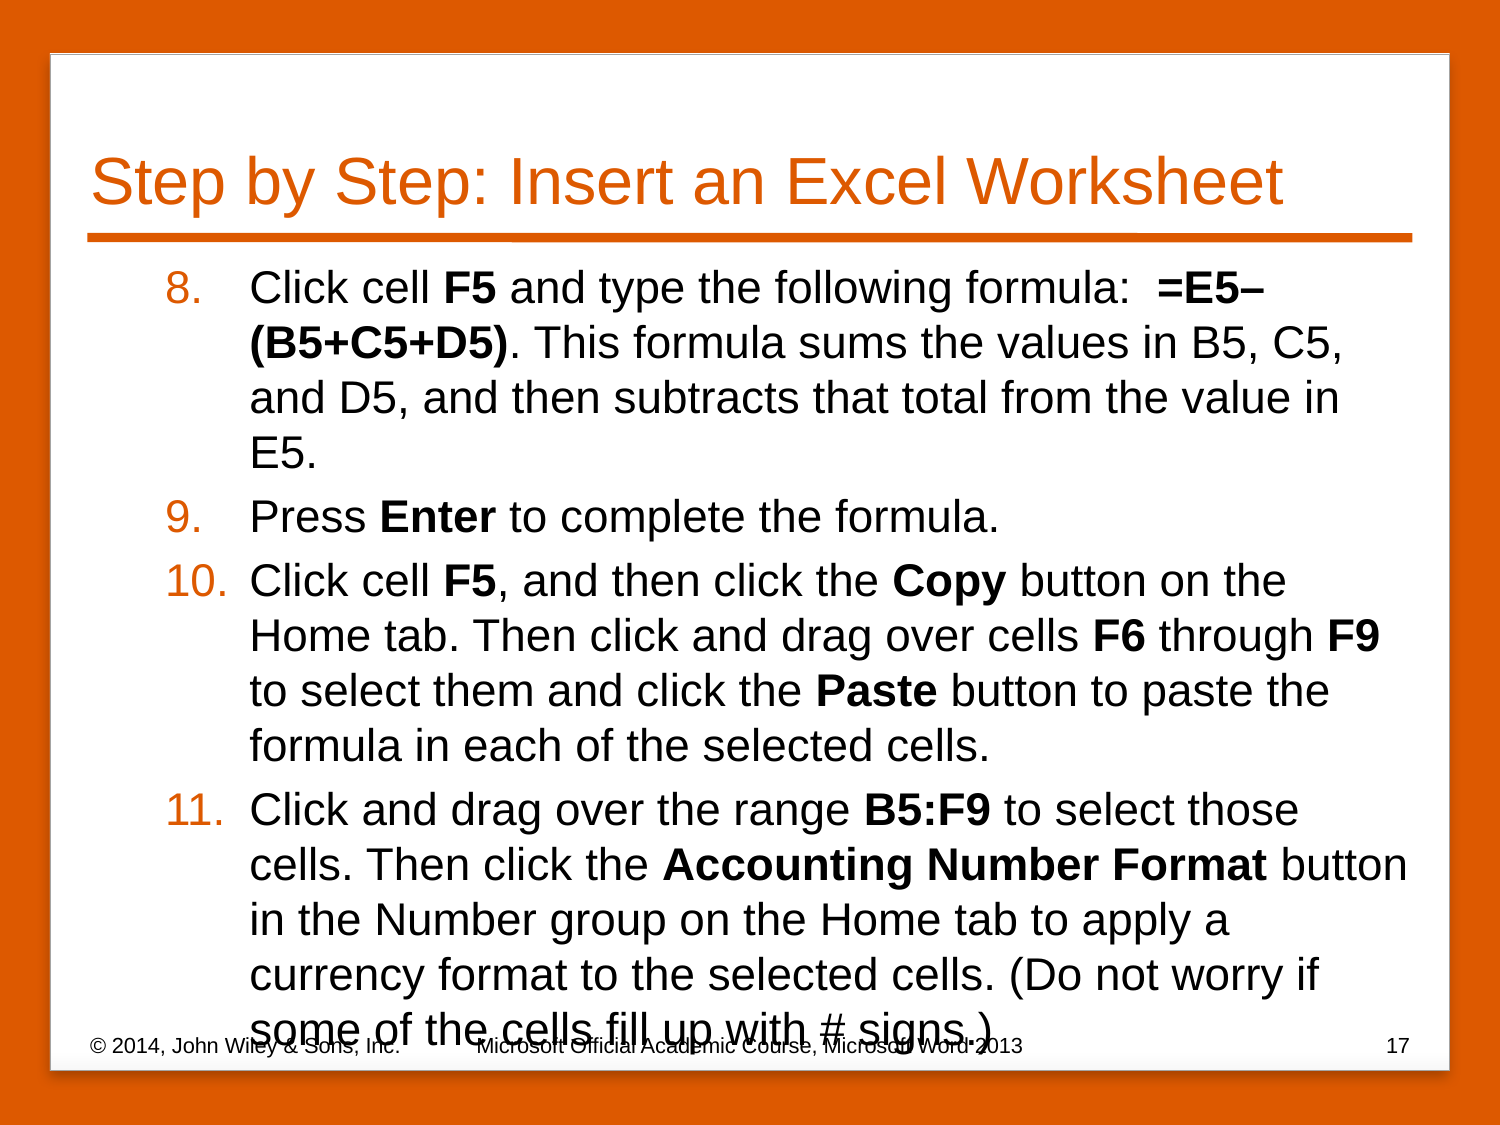

# Step by Step: Insert an Excel Worksheet
Click cell F5 and type the following formula:  =E5–(B5+C5+D5). This formula sums the values in B5, C5, and D5, and then subtracts that total from the value in E5.
Press Enter to complete the formula.
Click cell F5, and then click the Copy button on the Home tab. Then click and drag over cells F6 through F9 to select them and click the Paste button to paste the formula in each of the selected cells.
Click and drag over the range B5:F9 to select those cells. Then click the Accounting Number Format button in the Number group on the Home tab to apply a currency format to the selected cells. (Do not worry if some of the cells fill up with # signs.)
© 2014, John Wiley & Sons, Inc.
Microsoft Official Academic Course, Microsoft Word 2013
17